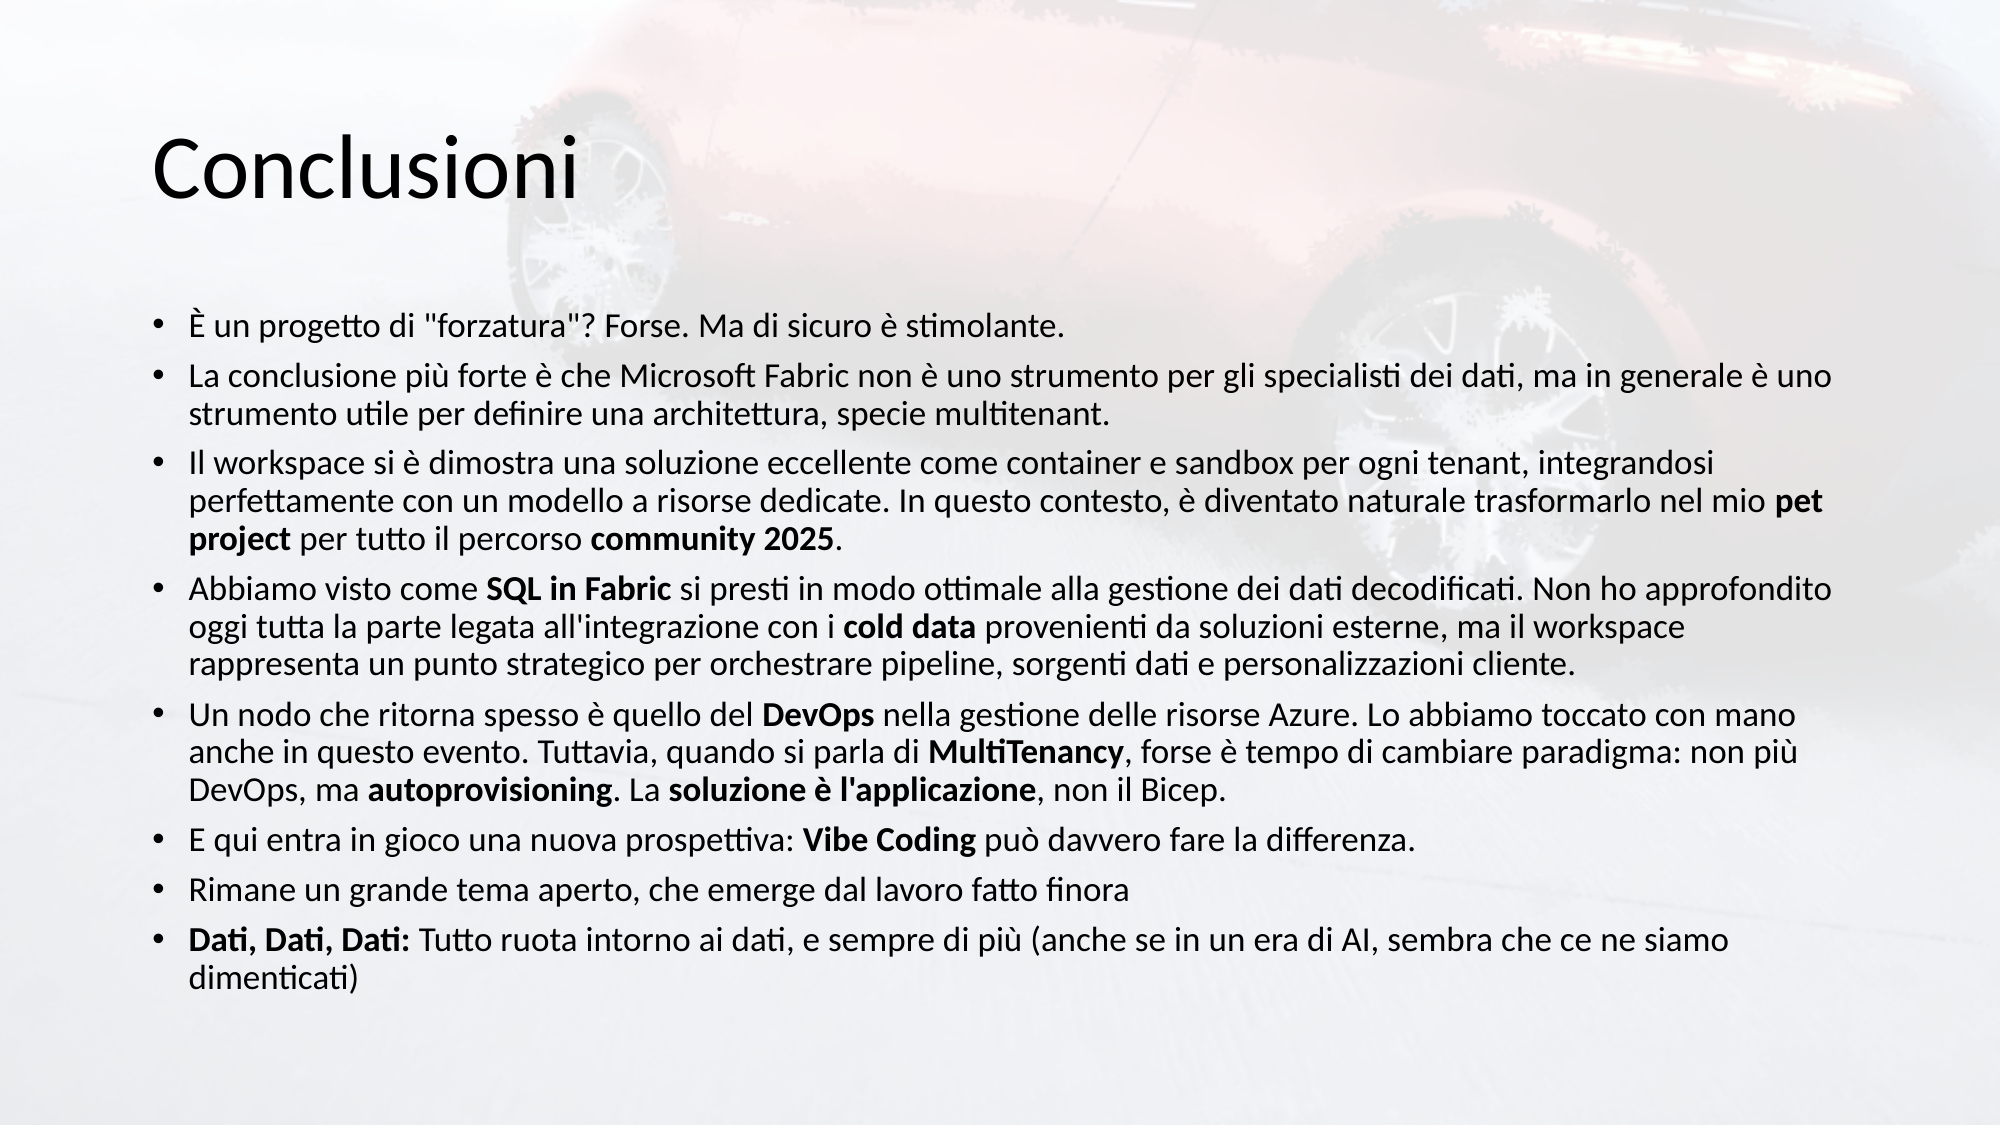

# Conclusioni
È un progetto di "forzatura"? Forse. Ma di sicuro è stimolante.
La conclusione più forte è che Microsoft Fabric non è uno strumento per gli specialisti dei dati, ma in generale è uno strumento utile per definire una architettura, specie multitenant.
Il workspace si è dimostra una soluzione eccellente come container e sandbox per ogni tenant, integrandosi perfettamente con un modello a risorse dedicate. In questo contesto, è diventato naturale trasformarlo nel mio pet project per tutto il percorso community 2025.
Abbiamo visto come SQL in Fabric si presti in modo ottimale alla gestione dei dati decodificati. Non ho approfondito oggi tutta la parte legata all'integrazione con i cold data provenienti da soluzioni esterne, ma il workspace rappresenta un punto strategico per orchestrare pipeline, sorgenti dati e personalizzazioni cliente.
Un nodo che ritorna spesso è quello del DevOps nella gestione delle risorse Azure. Lo abbiamo toccato con mano anche in questo evento. Tuttavia, quando si parla di MultiTenancy, forse è tempo di cambiare paradigma: non più DevOps, ma autoprovisioning. La soluzione è l'applicazione, non il Bicep.
E qui entra in gioco una nuova prospettiva: Vibe Coding può davvero fare la differenza.
Rimane un grande tema aperto, che emerge dal lavoro fatto finora
Dati, Dati, Dati: Tutto ruota intorno ai dati, e sempre di più (anche se in un era di AI, sembra che ce ne siamo dimenticati)